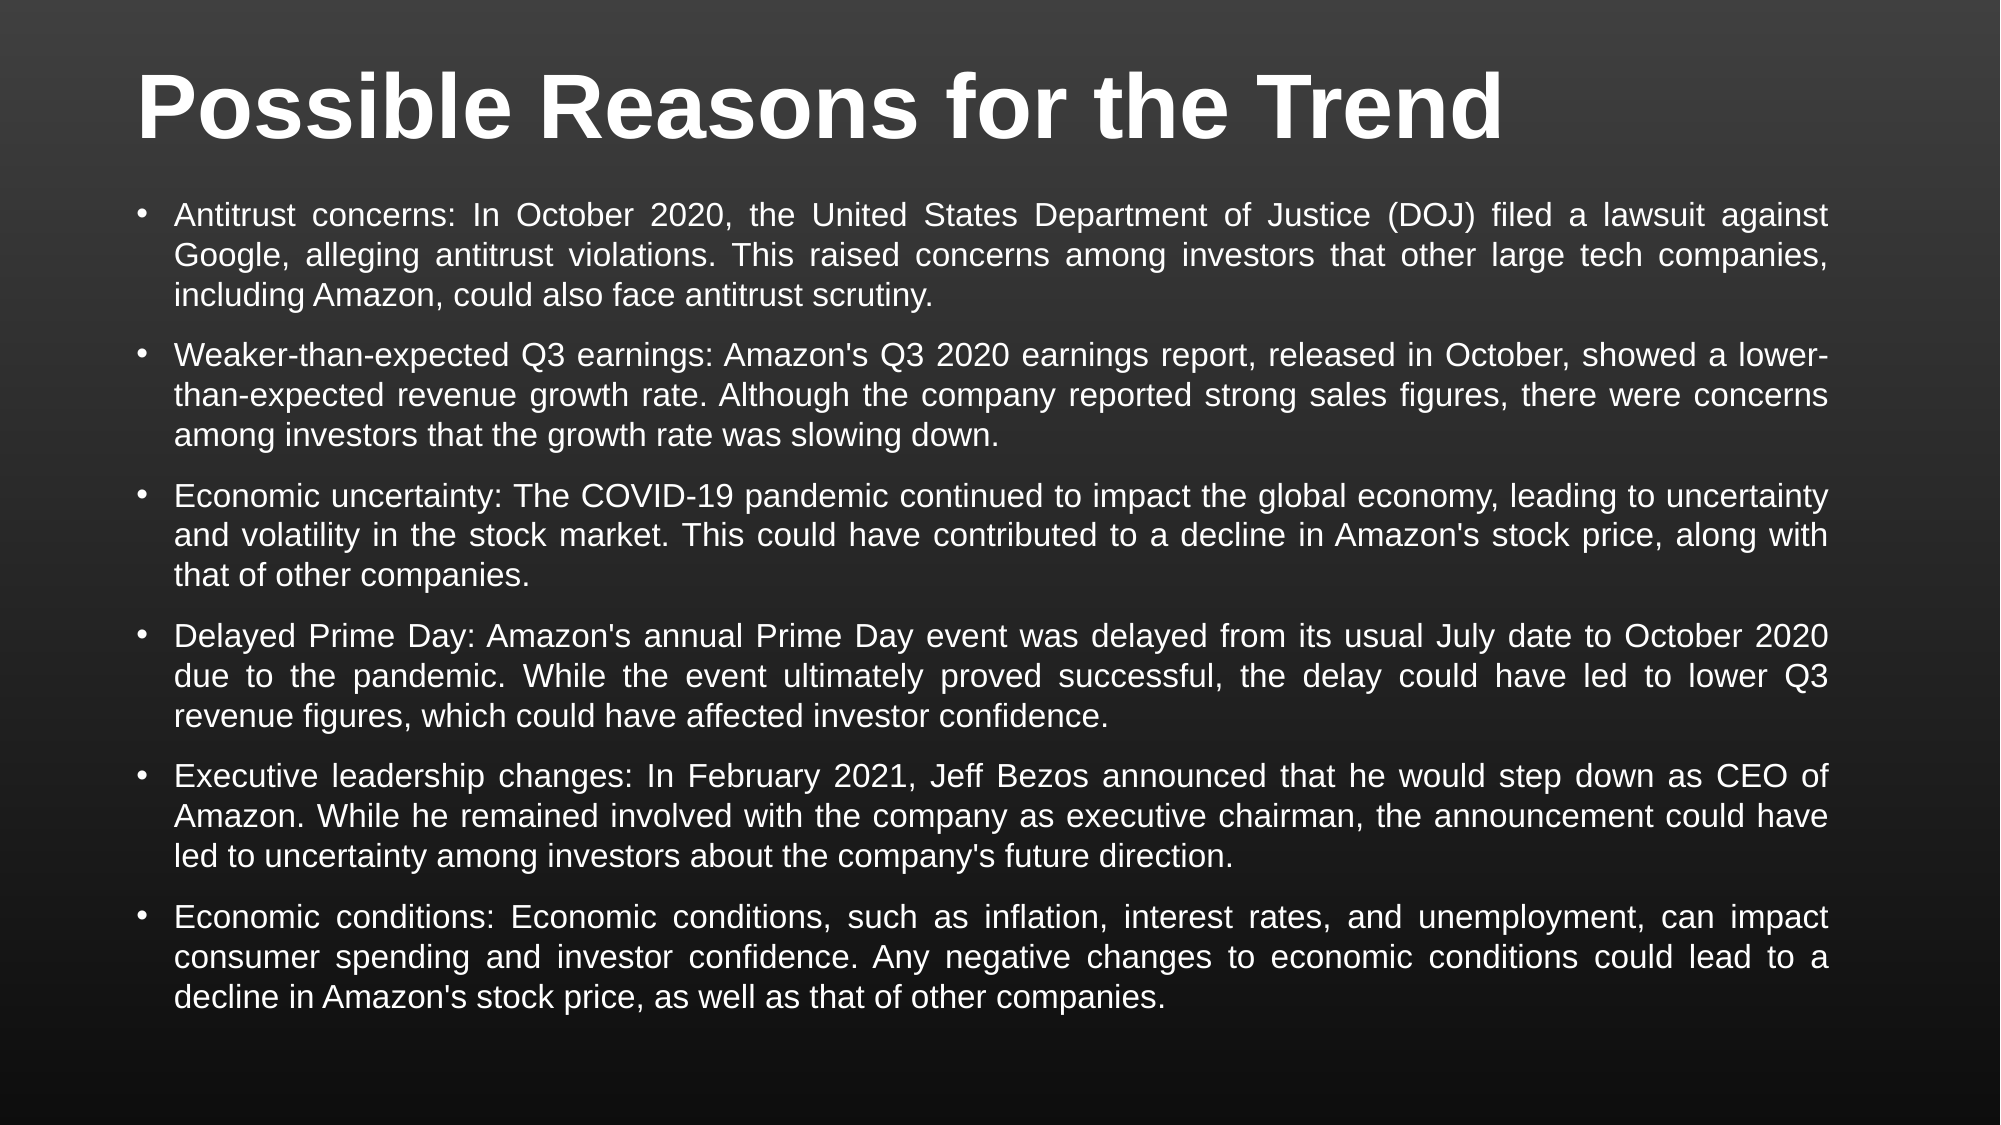

# Possible Reasons for the Trend
Antitrust concerns: In October 2020, the United States Department of Justice (DOJ) filed a lawsuit against Google, alleging antitrust violations. This raised concerns among investors that other large tech companies, including Amazon, could also face antitrust scrutiny.
Weaker-than-expected Q3 earnings: Amazon's Q3 2020 earnings report, released in October, showed a lower-than-expected revenue growth rate. Although the company reported strong sales figures, there were concerns among investors that the growth rate was slowing down.
Economic uncertainty: The COVID-19 pandemic continued to impact the global economy, leading to uncertainty and volatility in the stock market. This could have contributed to a decline in Amazon's stock price, along with that of other companies.
Delayed Prime Day: Amazon's annual Prime Day event was delayed from its usual July date to October 2020 due to the pandemic. While the event ultimately proved successful, the delay could have led to lower Q3 revenue figures, which could have affected investor confidence.
Executive leadership changes: In February 2021, Jeff Bezos announced that he would step down as CEO of Amazon. While he remained involved with the company as executive chairman, the announcement could have led to uncertainty among investors about the company's future direction.
Economic conditions: Economic conditions, such as inflation, interest rates, and unemployment, can impact consumer spending and investor confidence. Any negative changes to economic conditions could lead to a decline in Amazon's stock price, as well as that of other companies.